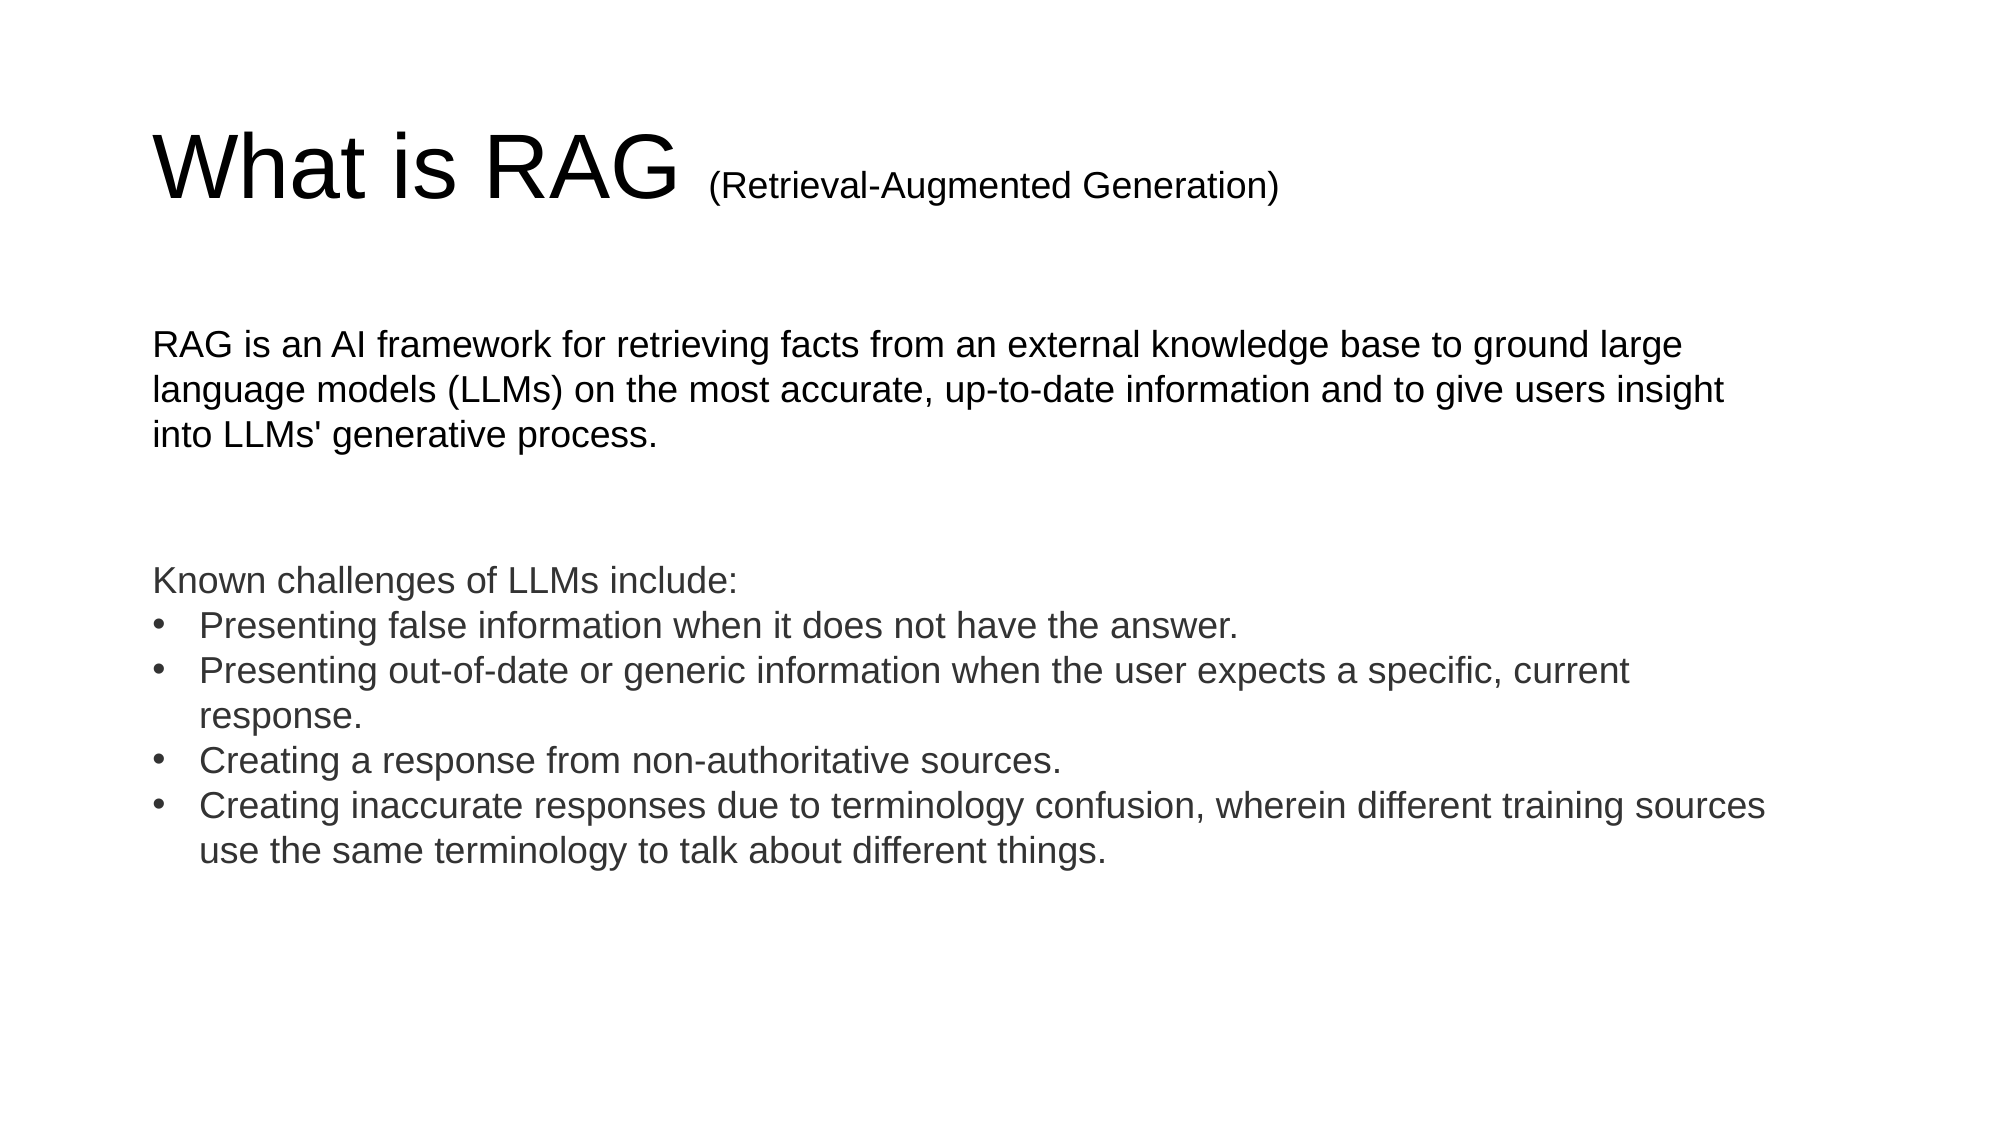

# What is RAG (Retrieval-Augmented Generation)
RAG is an AI framework for retrieving facts from an external knowledge base to ground large language models (LLMs) on the most accurate, up-to-date information and to give users insight into LLMs' generative process.
Known challenges of LLMs include:
Presenting false information when it does not have the answer.
Presenting out-of-date or generic information when the user expects a specific, current response.
Creating a response from non-authoritative sources.
Creating inaccurate responses due to terminology confusion, wherein different training sources use the same terminology to talk about different things.